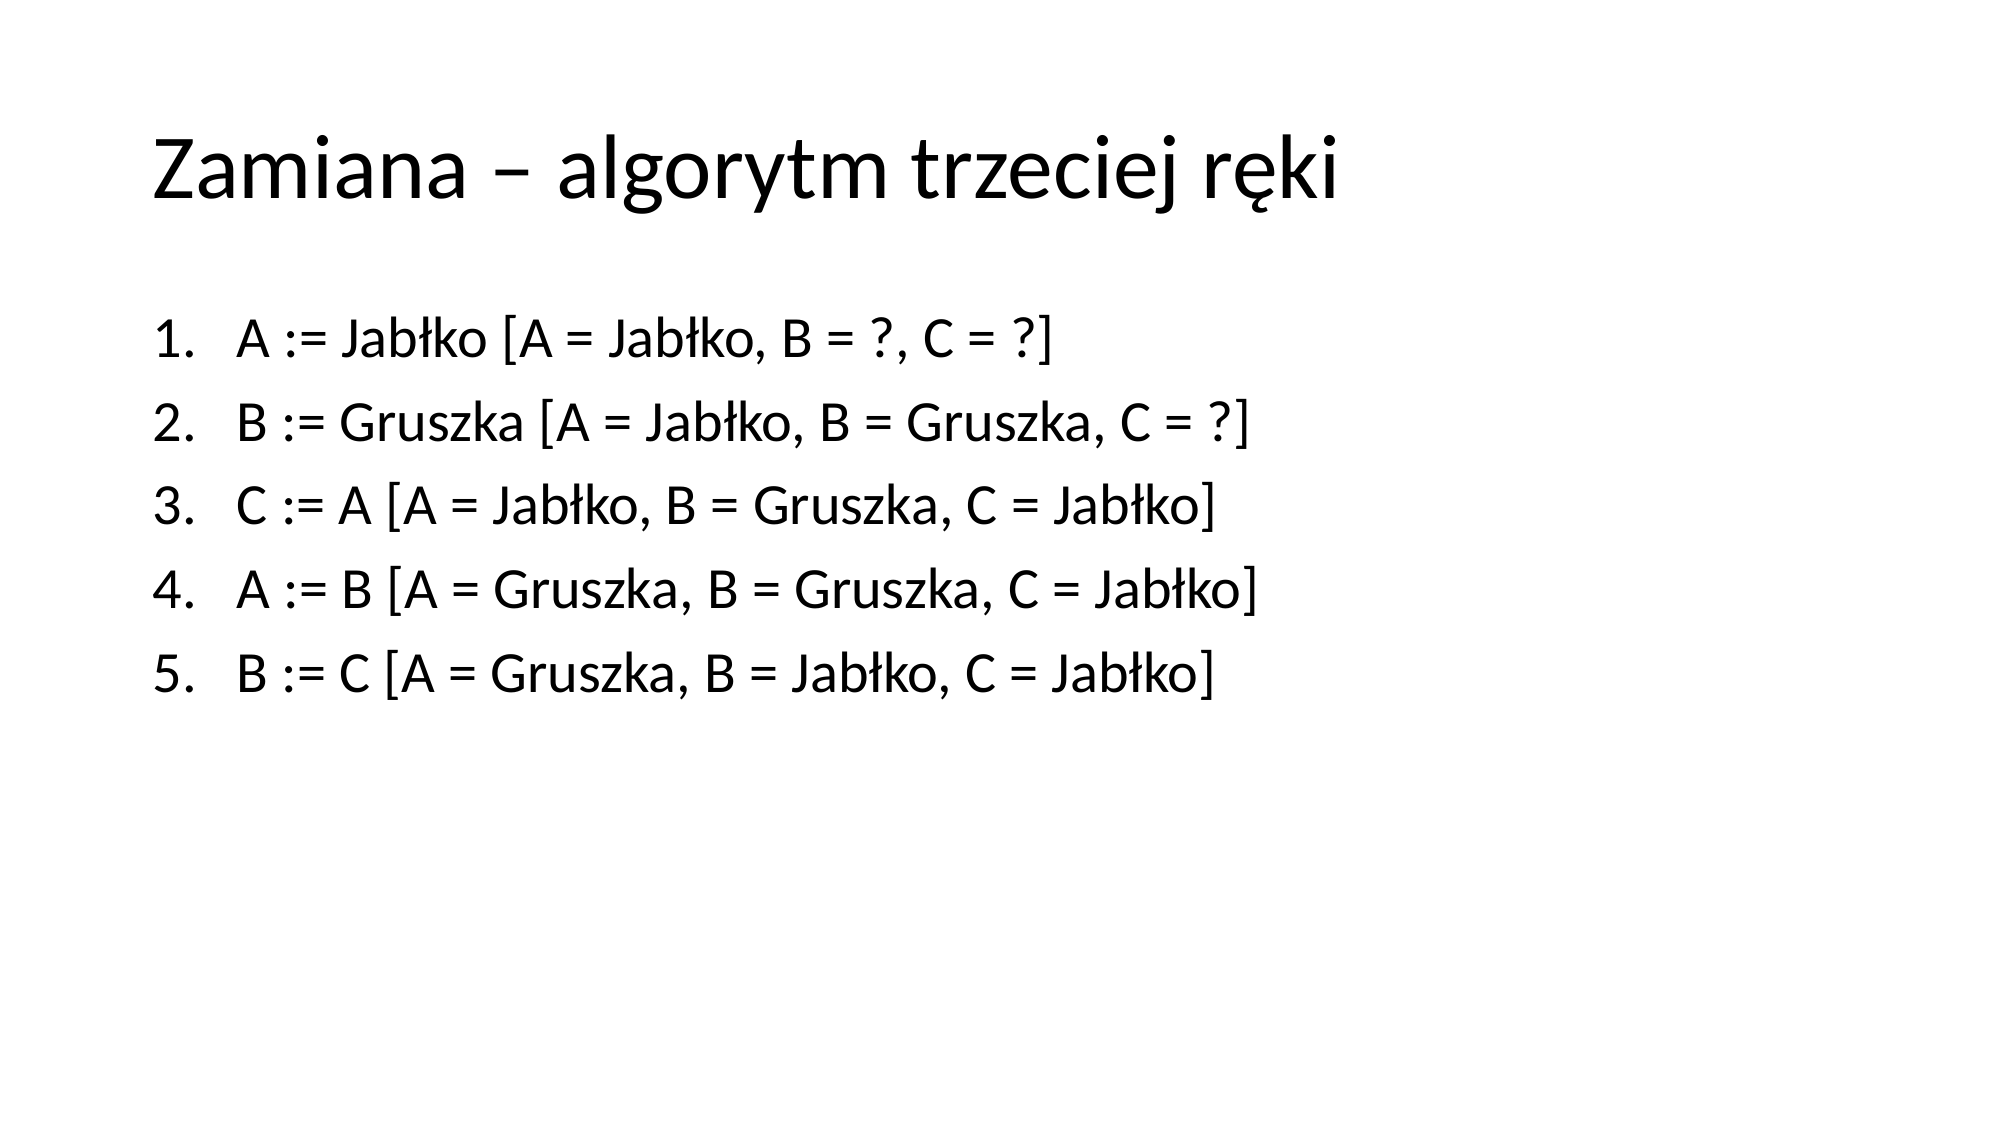

# Zamiana – algorytm trzeciej ręki
A := Jabłko [A = Jabłko, B = ?, C = ?]
B := Gruszka [A = Jabłko, B = Gruszka, C = ?]
C := A [A = Jabłko, B = Gruszka, C = Jabłko]
A := B [A = Gruszka, B = Gruszka, C = Jabłko]
B := C [A = Gruszka, B = Jabłko, C = Jabłko]